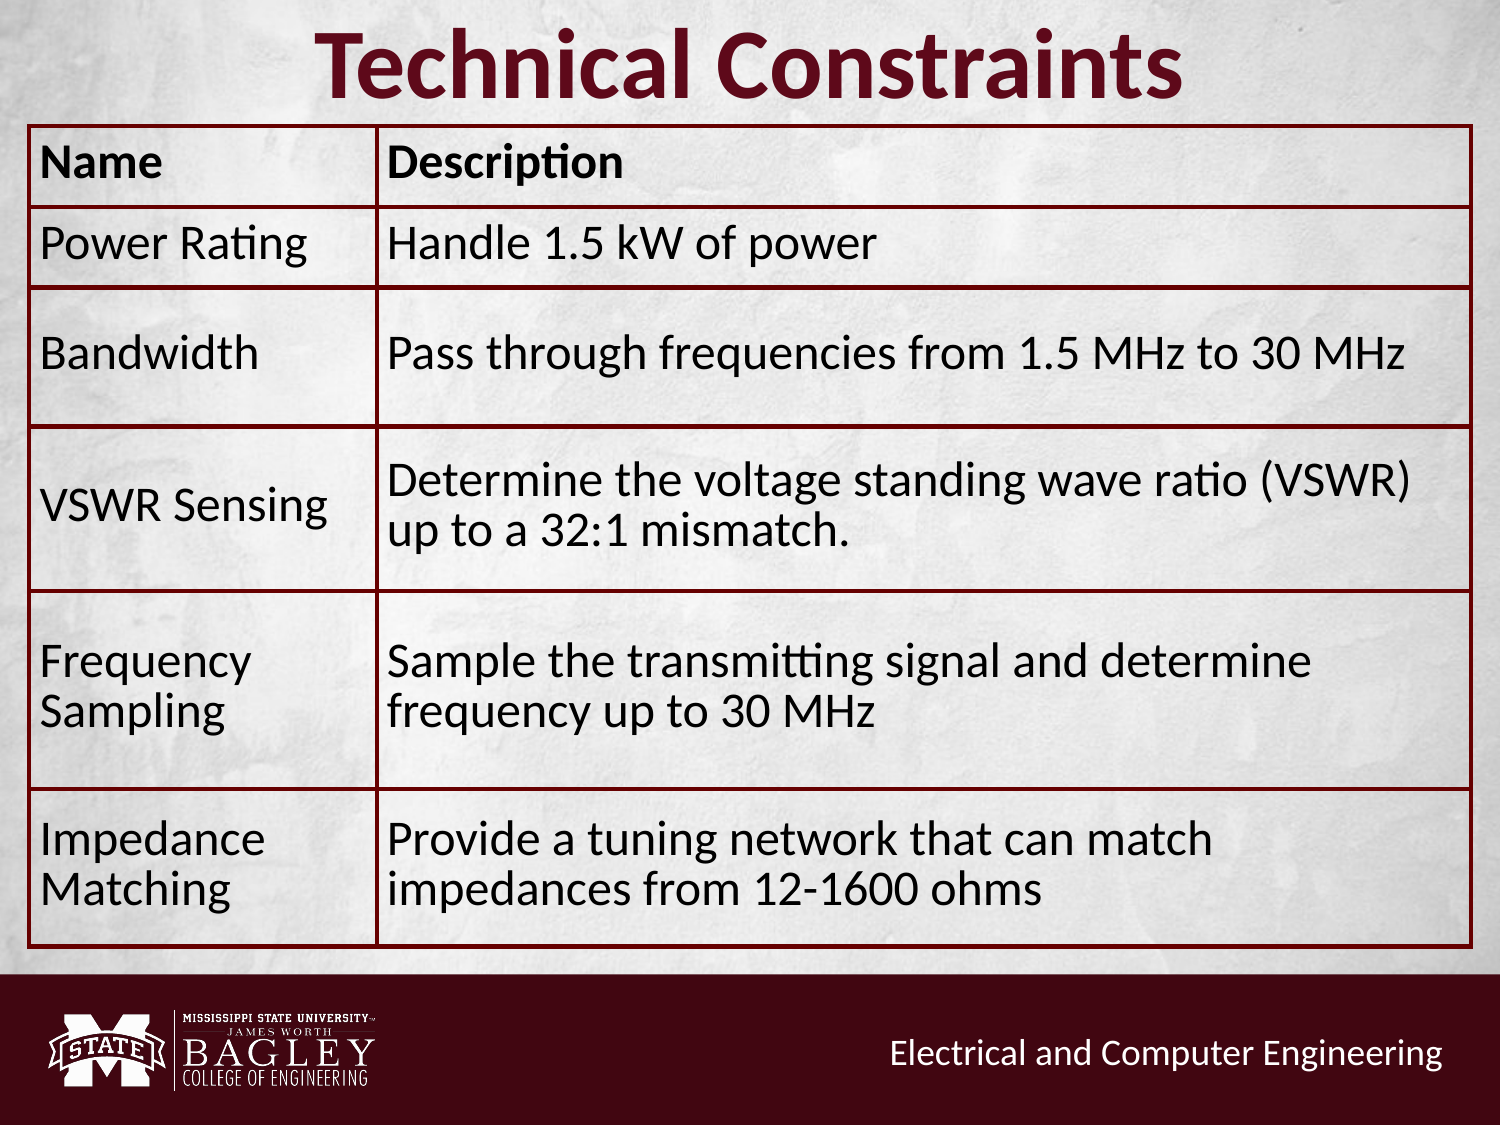

# Technical Constraints
| Name | Description |
| --- | --- |
| Power Rating | Handle 1.5 kW of power |
| Bandwidth | Pass through frequencies from 1.5 MHz to 30 MHz |
| VSWR Sensing | Determine the voltage standing wave ratio (VSWR) up to a 32:1 mismatch. |
| Frequency Sampling | Sample the transmitting signal and determine frequency up to 30 MHz |
| Impedance Matching | Provide a tuning network that can match impedances from 12-1600 ohms |